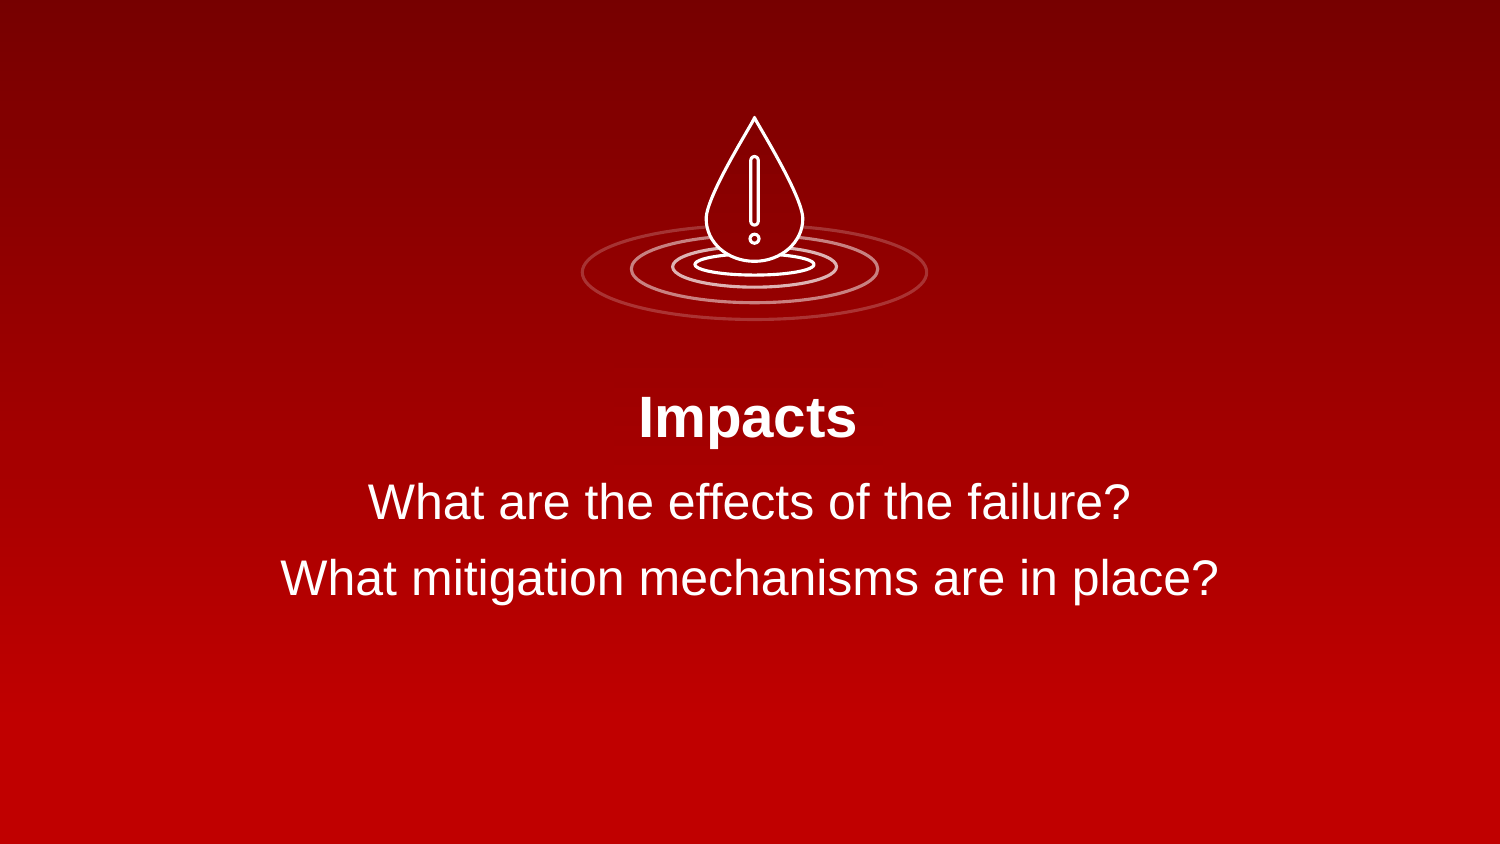

Failures
Impacts
What are the effects of the failure?
What mitigation mechanisms are in place?